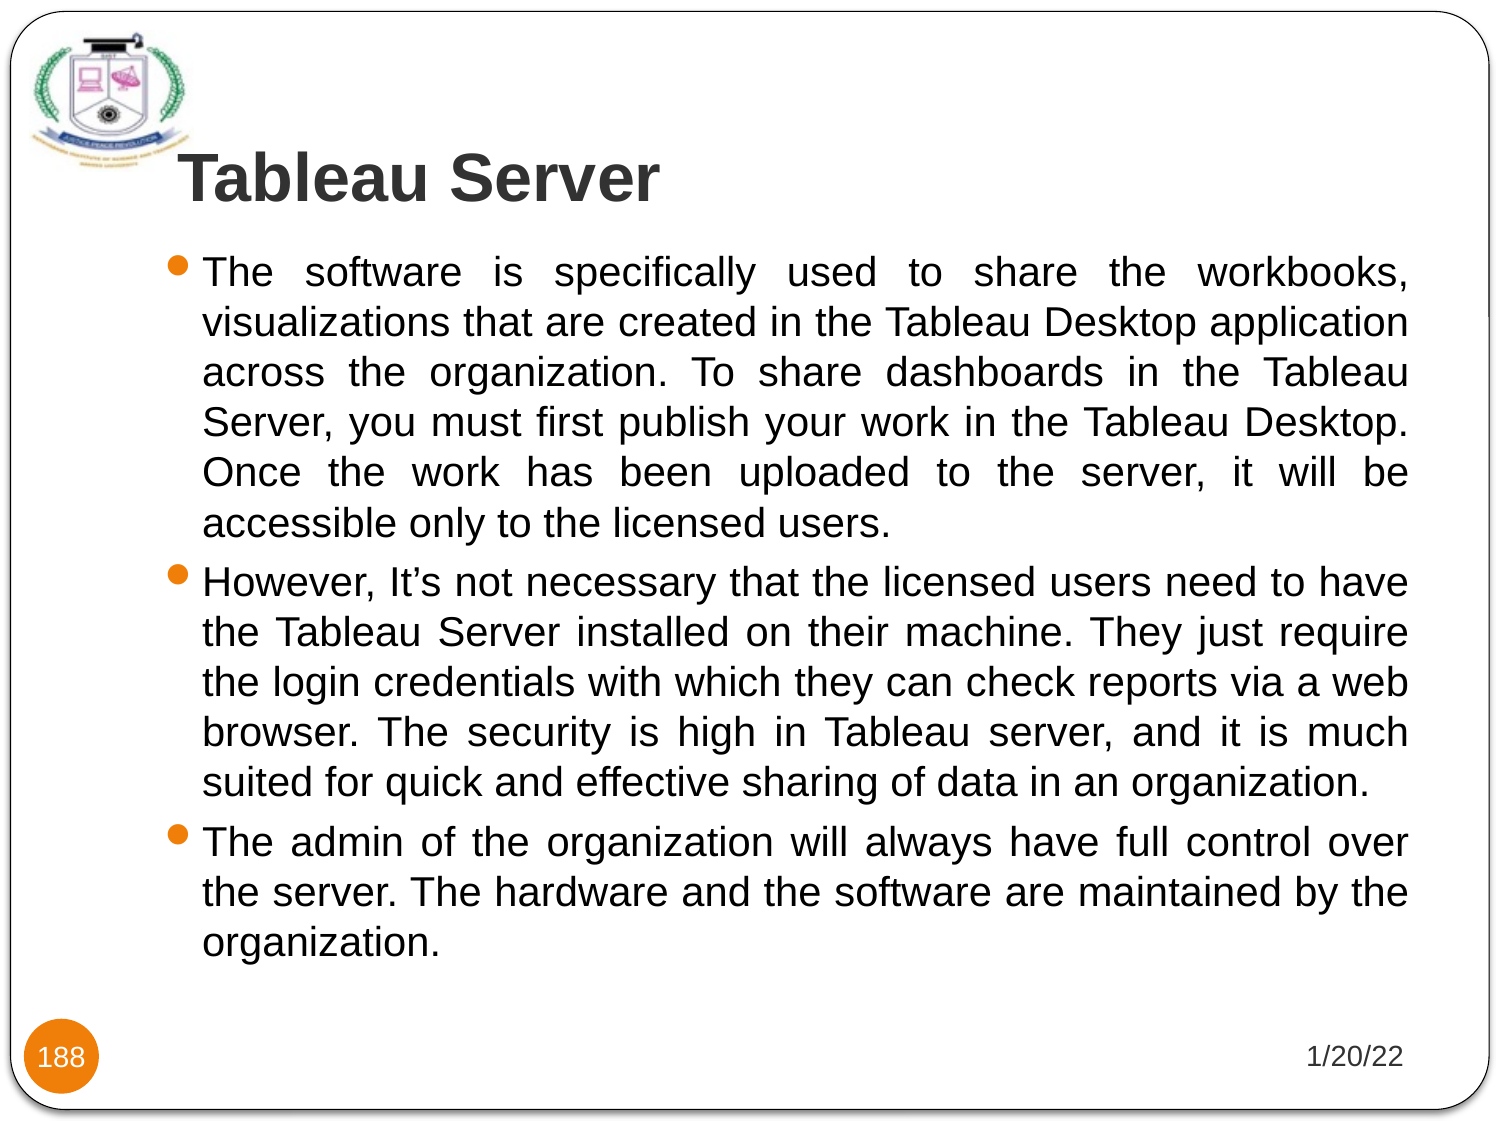

# Tableau Server
The software is specifically used to share the workbooks, visualizations that are created in the Tableau Desktop application across the organization. To share dashboards in the Tableau Server, you must first publish your work in the Tableau Desktop. Once the work has been uploaded to the server, it will be accessible only to the licensed users.
However, It’s not necessary that the licensed users need to have the Tableau Server installed on their machine. They just require the login credentials with which they can check reports via a web browser. The security is high in Tableau server, and it is much suited for quick and effective sharing of data in an organization.
The admin of the organization will always have full control over the server. The hardware and the software are maintained by the organization.

1/20/22
188